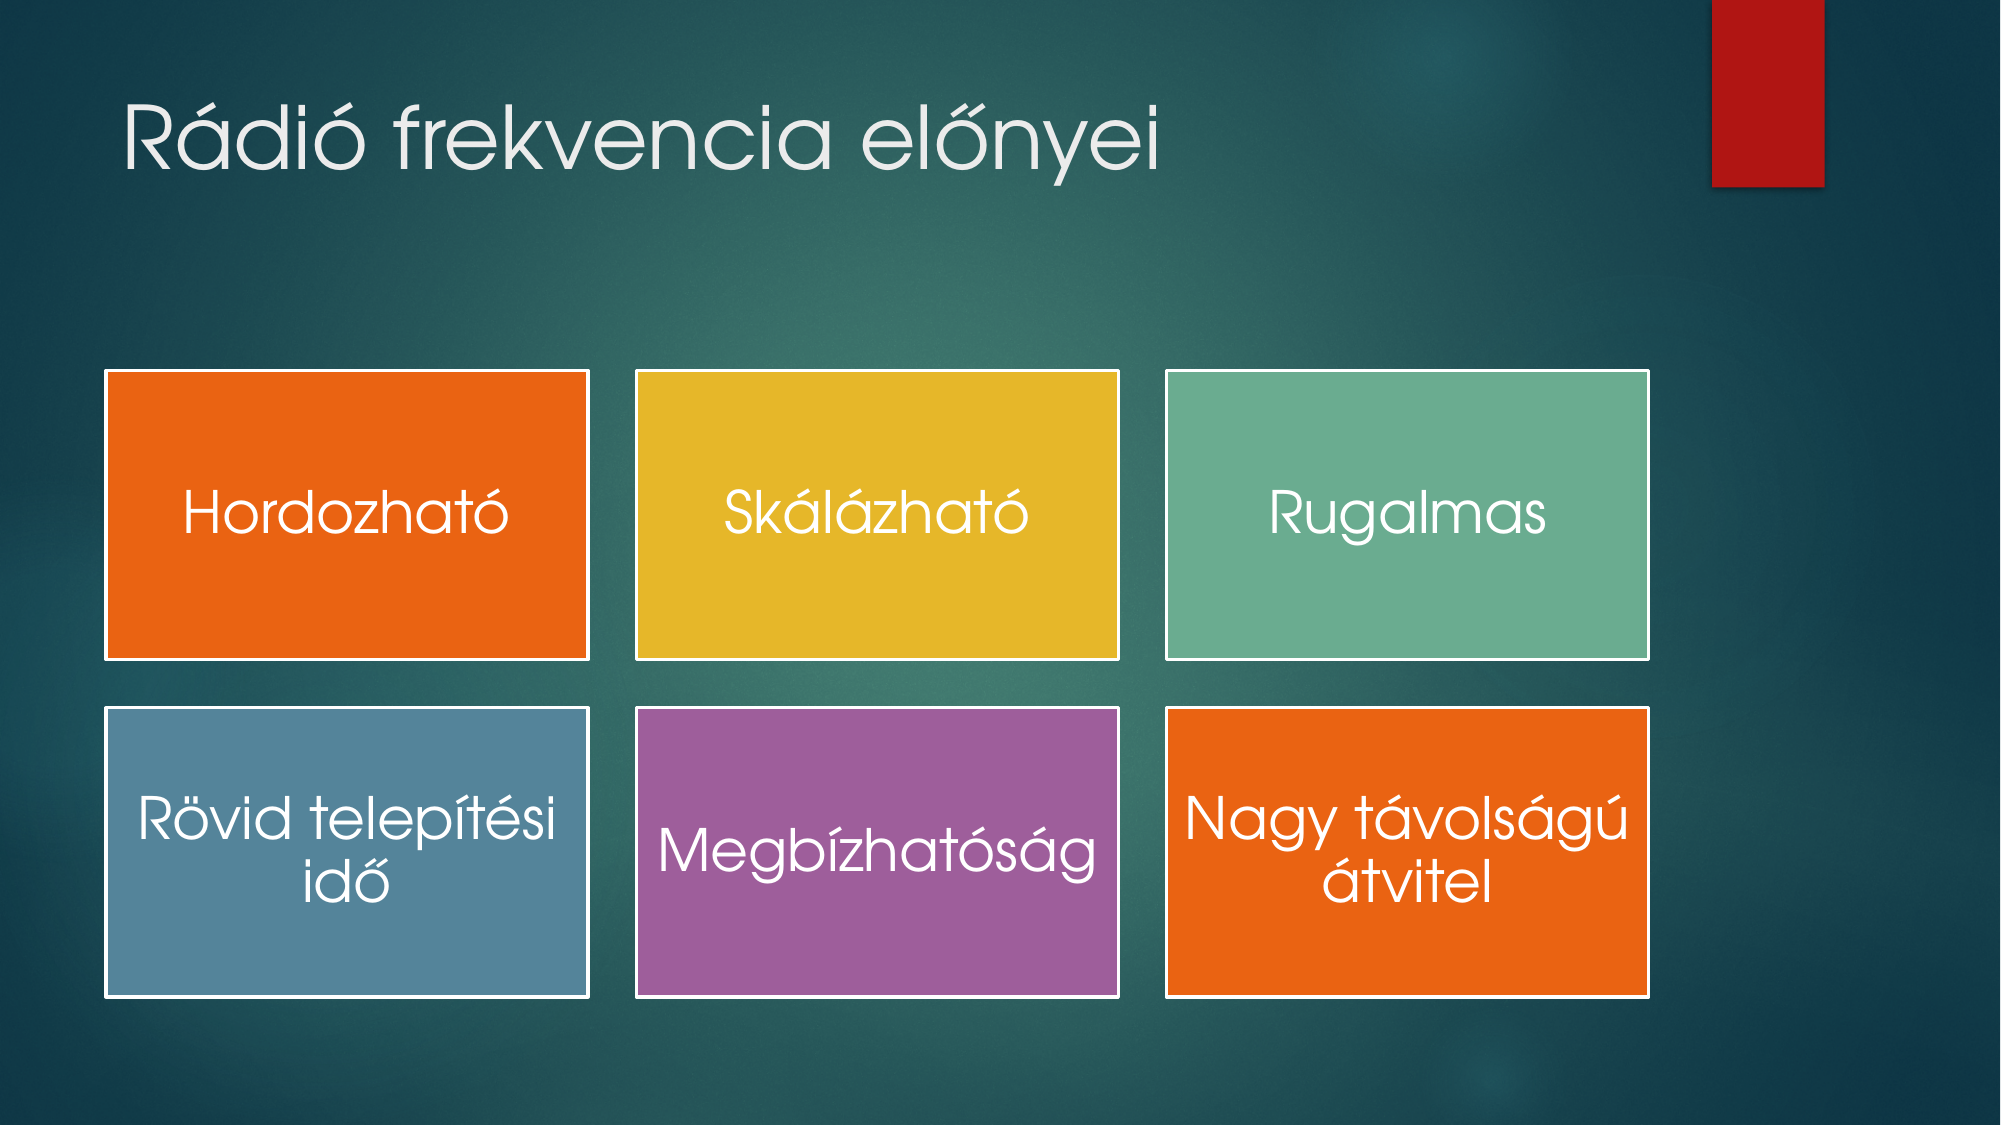

# Rádió frekvencia előnyei
Hordozható
Skálázható
Rugalmas
Rövid telepítési idő
Megbízhatóság
Nagy távolságú átvitel